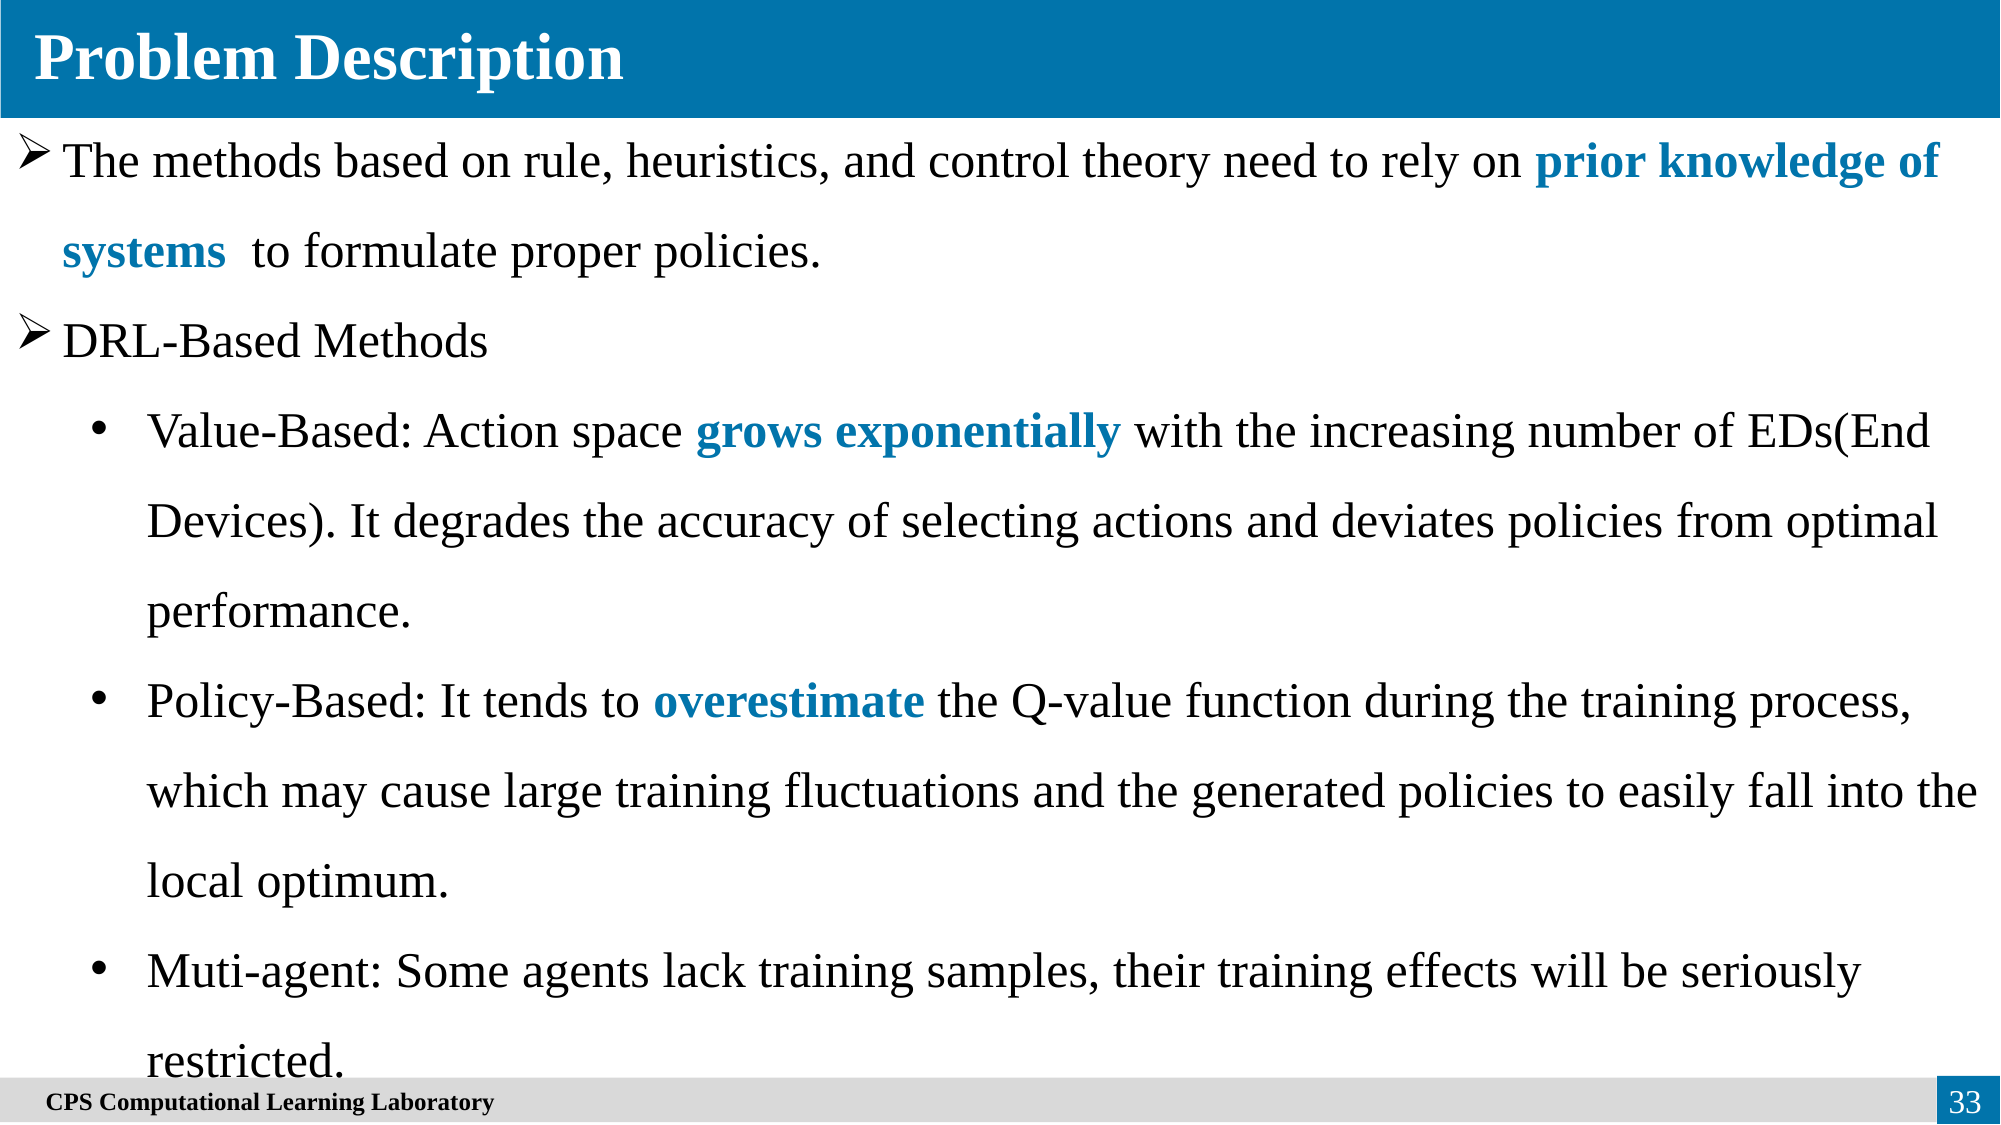

Problem Description
The methods based on rule, heuristics, and control theory need to rely on prior knowledge of systems  to formulate proper policies.
DRL-Based Methods
Value-Based: Action space grows exponentially with the increasing number of EDs(End Devices). It degrades the accuracy of selecting actions and deviates policies from optimal performance.
Policy-Based: It tends to overestimate the Q-value function during the training process, which may cause large training fluctuations and the generated policies to easily fall into the local optimum.
Muti-agent: Some agents lack training samples, their training effects will be seriously restricted.

33
　CPS Computational Learning Laboratory